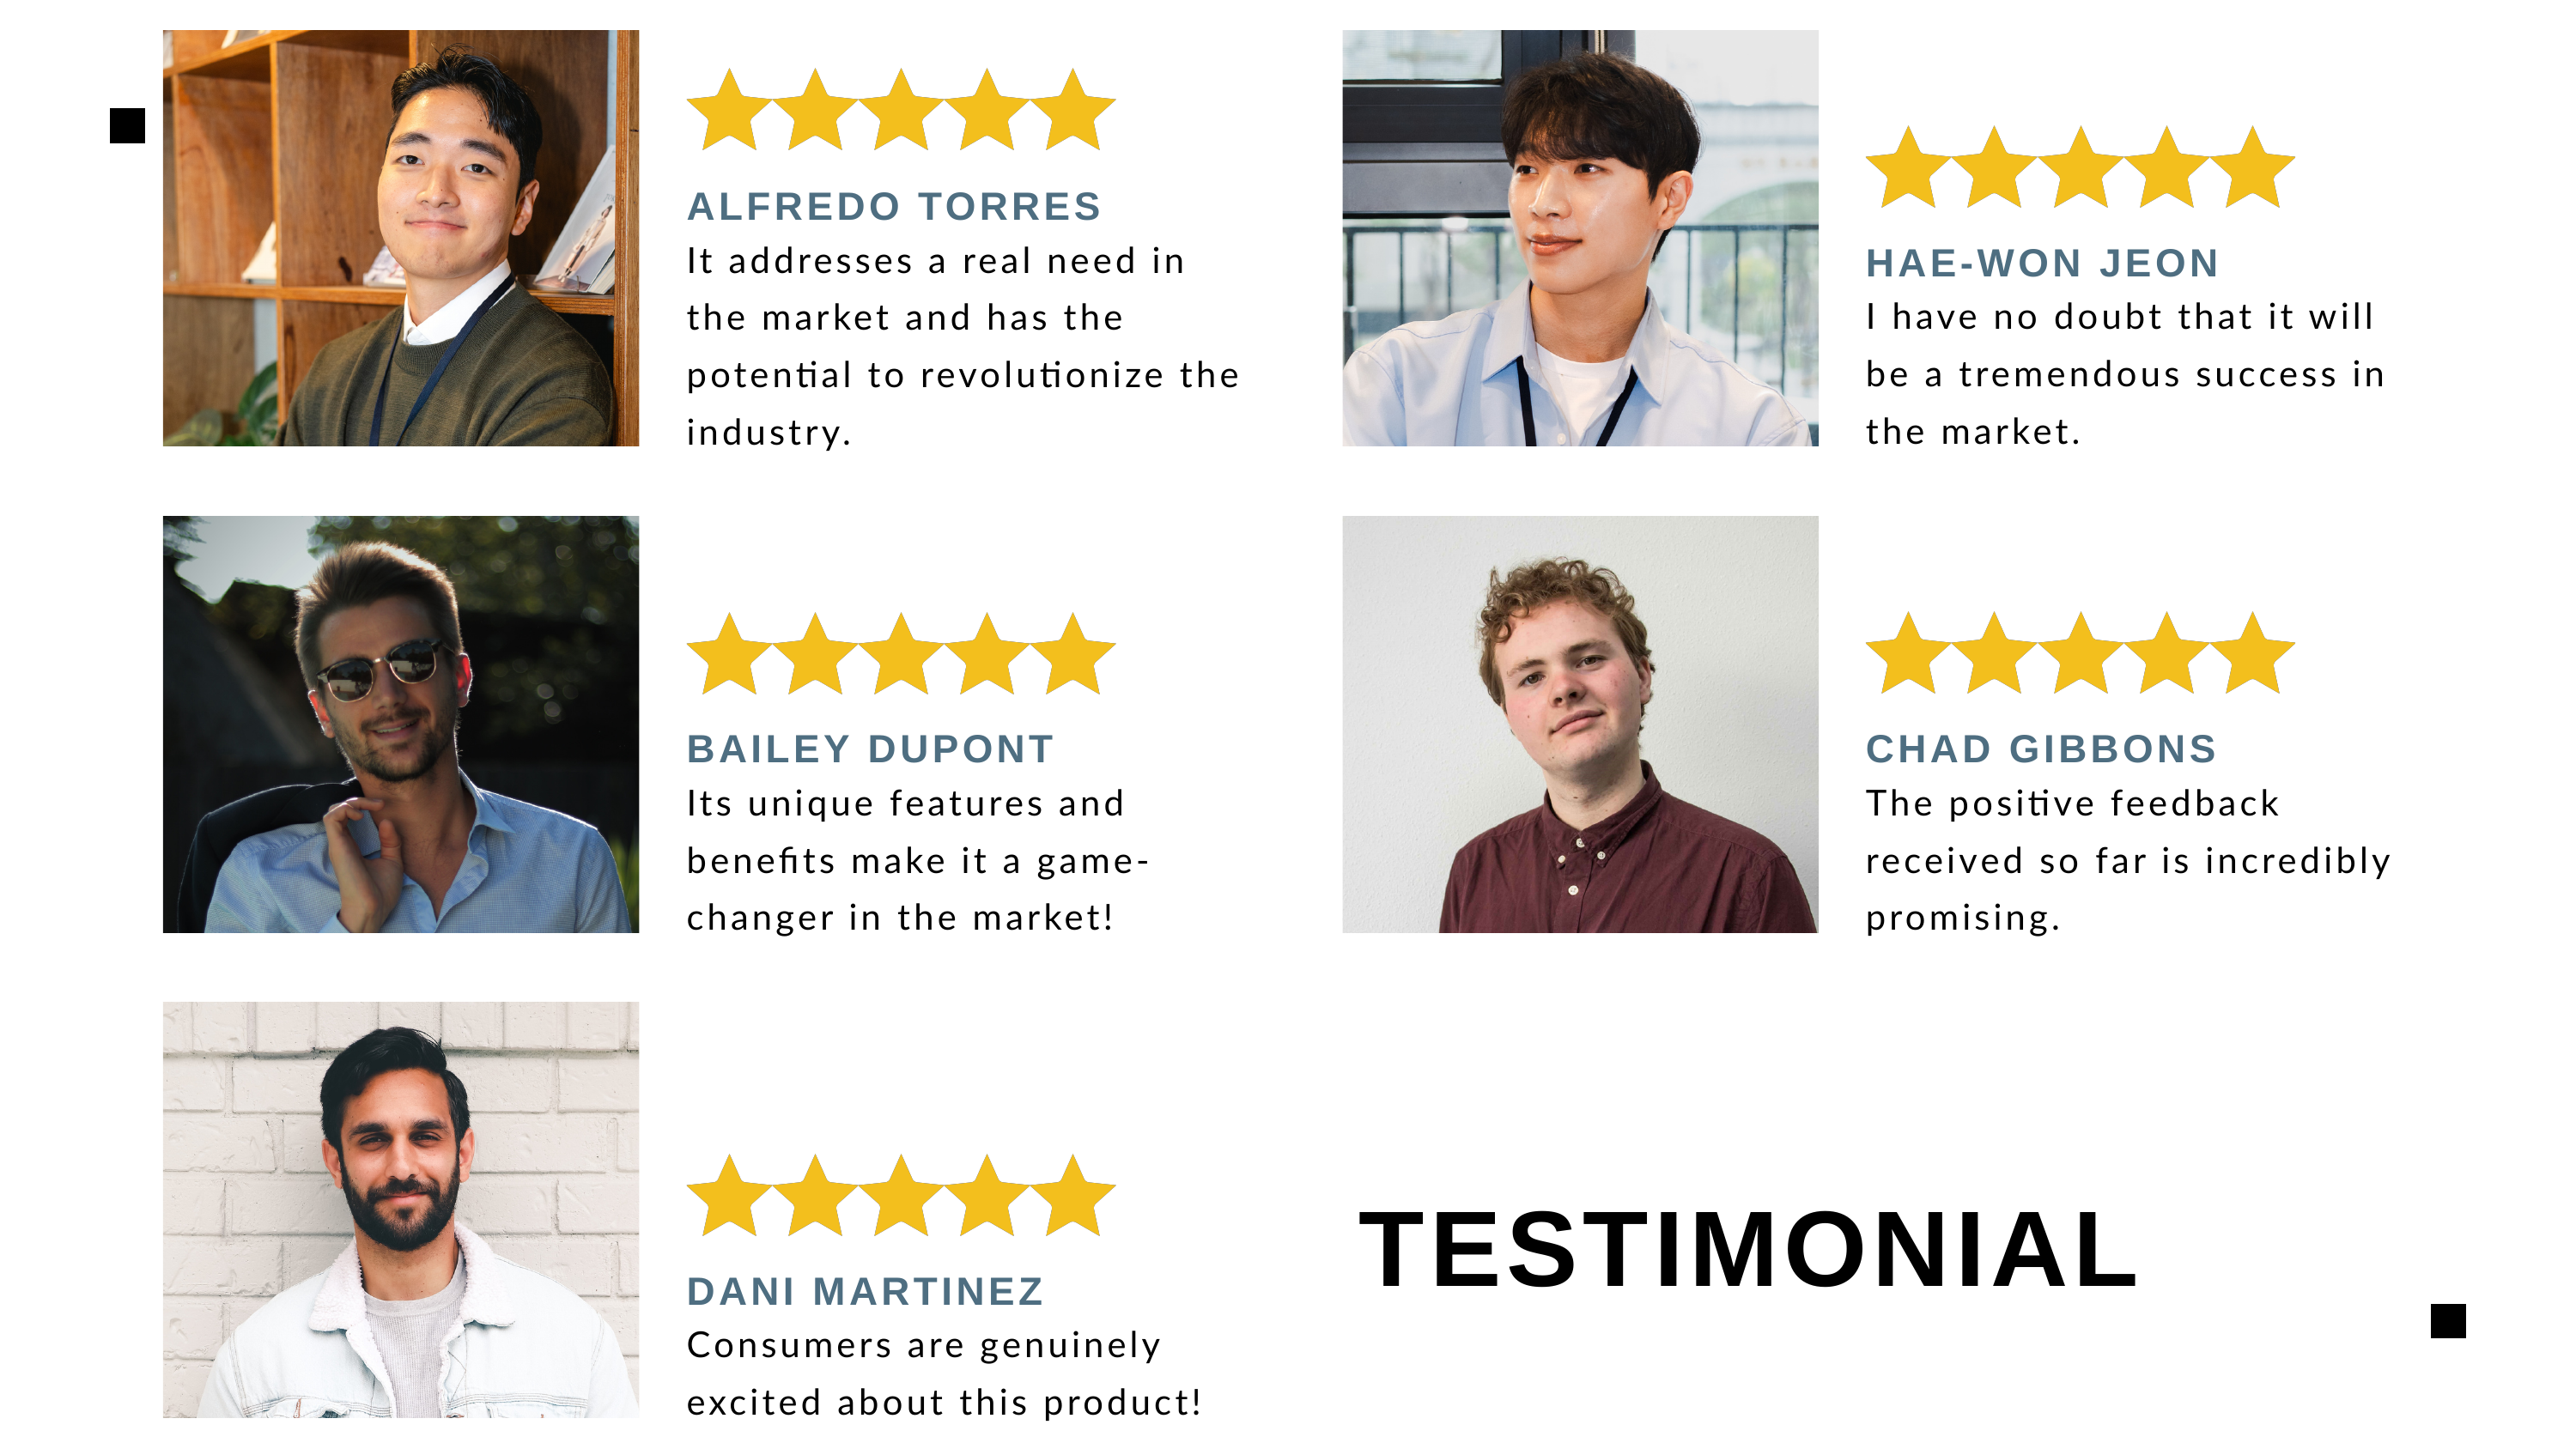

ALFREDO TORRES
It addresses a real need in the market and has the potential to revolutionize the industry.
HAE-WON JEON
I have no doubt that it will be a tremendous success in the market.

BAILEY DUPONT
CHAD GIBBONS
Its unique features and benefits make it a game-changer in the market!
The positive feedback received so far is incredibly promising.

TESTIMONIAL
DANI MARTINEZ

Consumers are genuinely excited about this product!